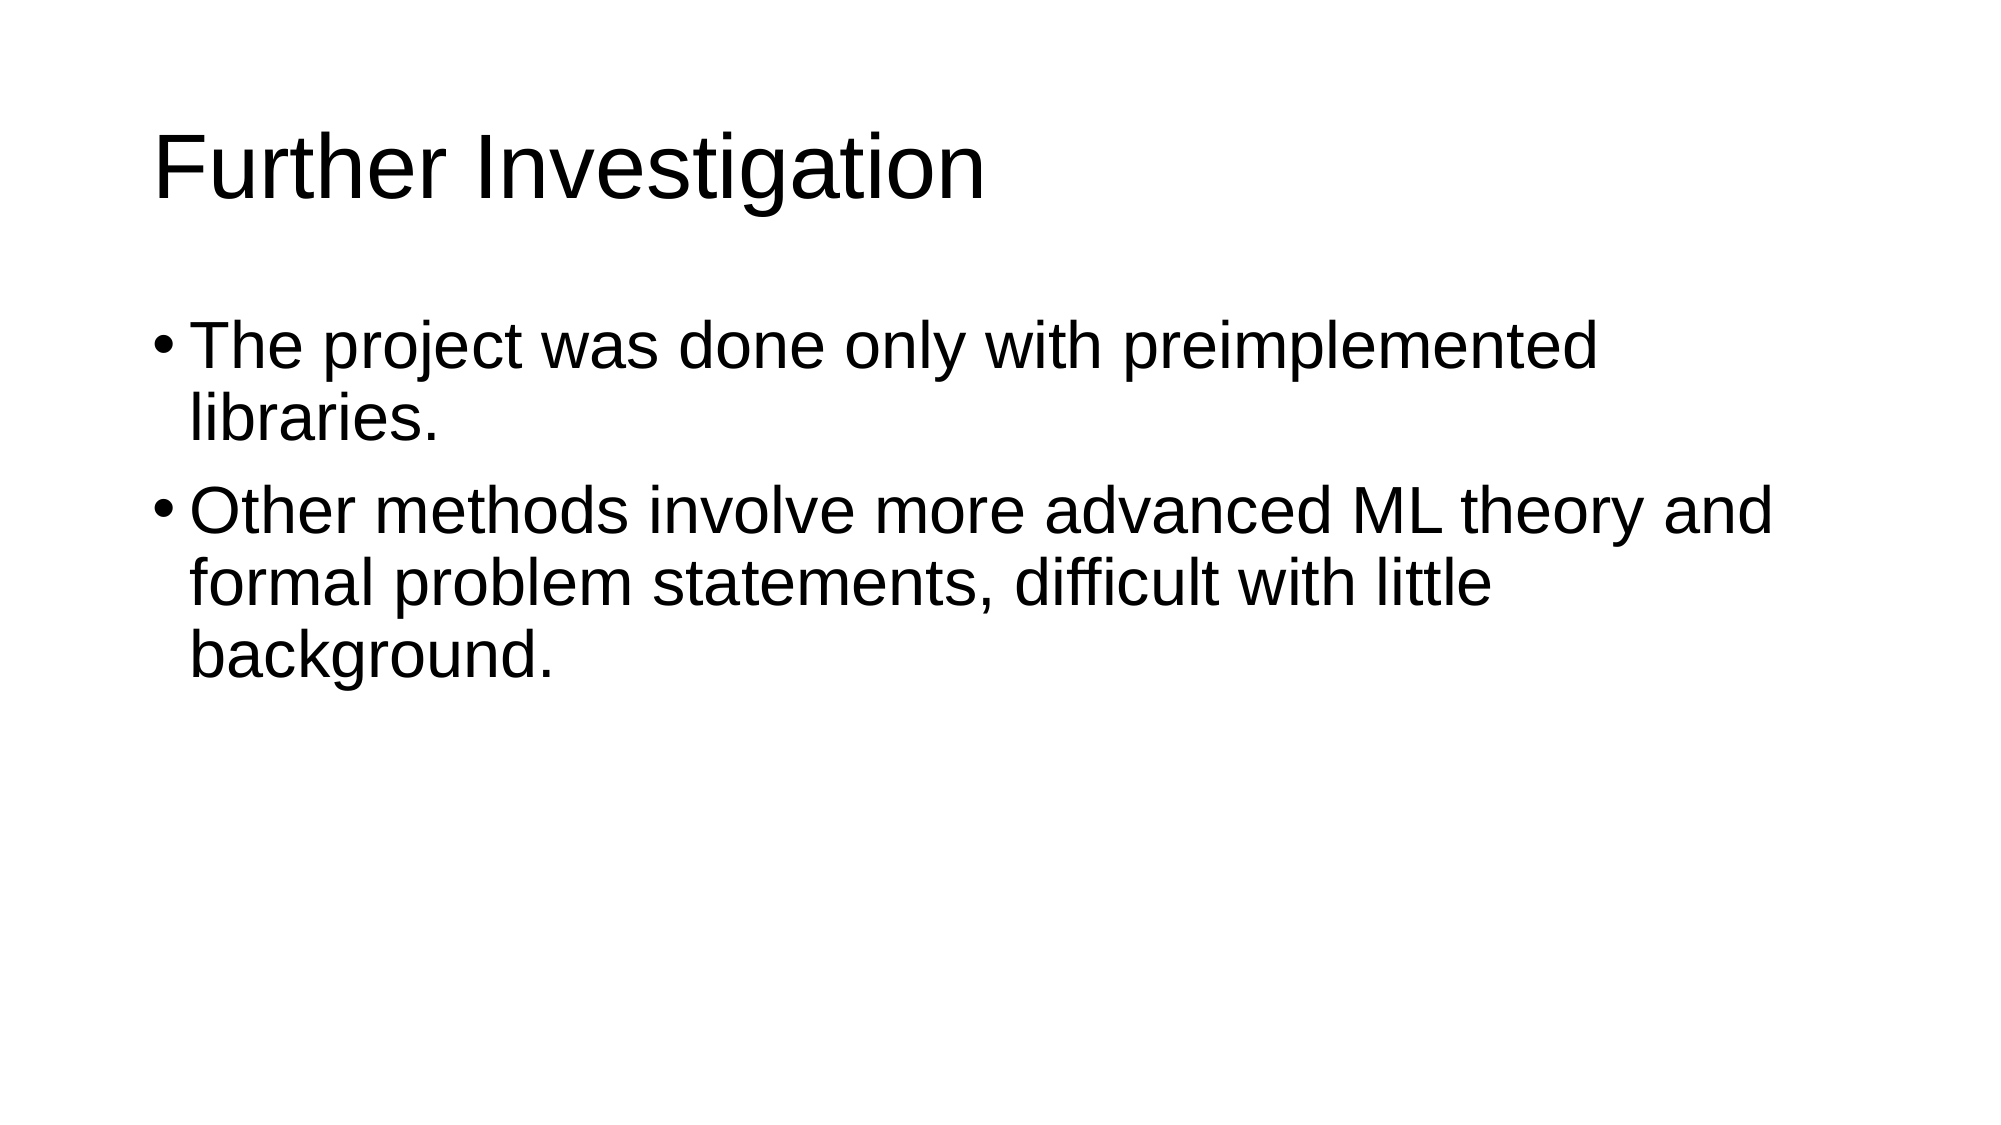

# Further Investigation
The project was done only with preimplemented libraries.
Other methods involve more advanced ML theory and formal problem statements, difficult with little background.